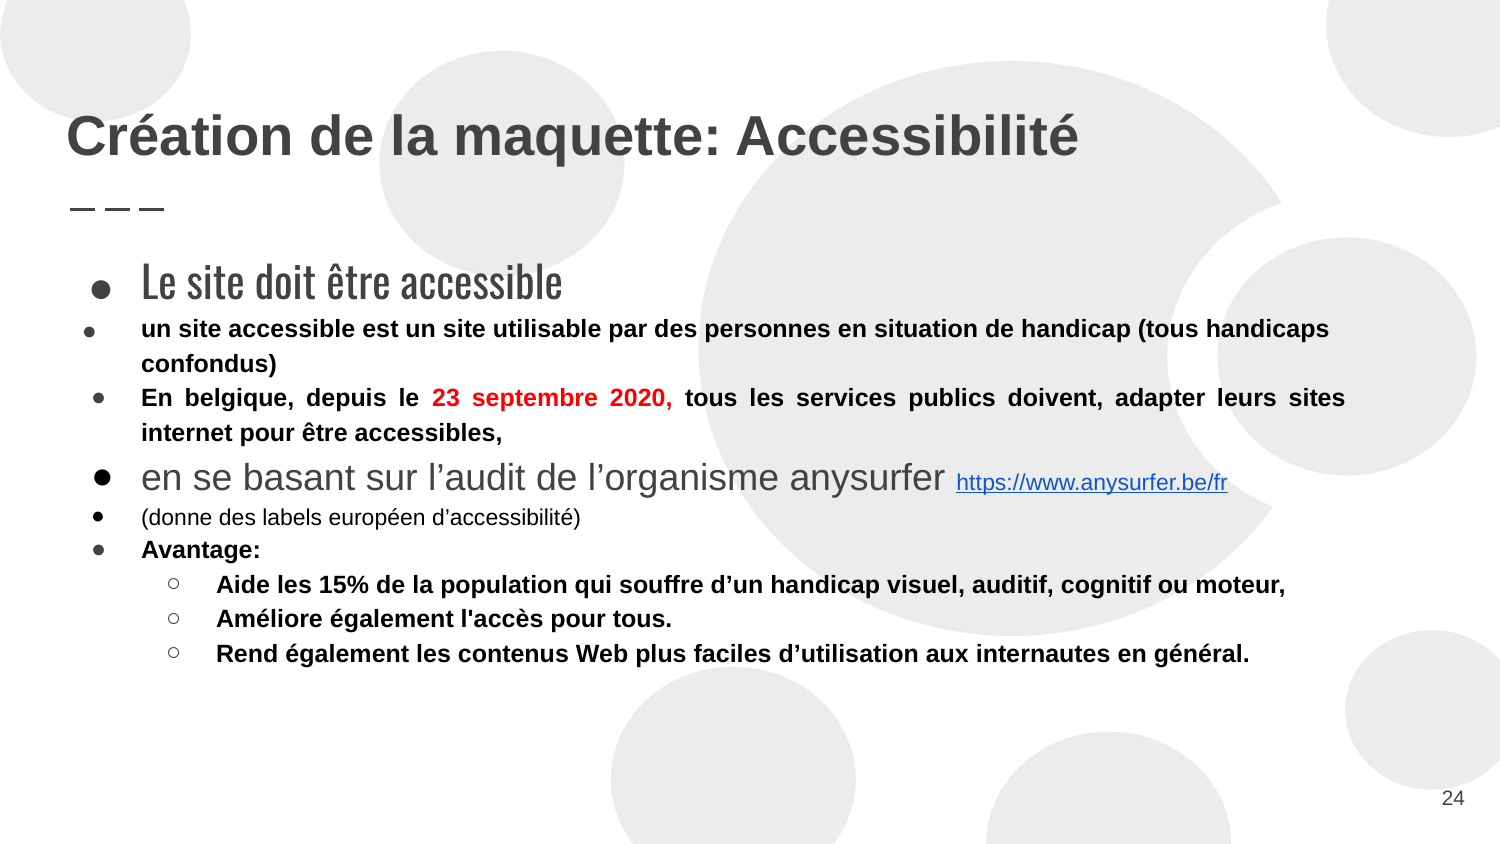

# Création de la maquette: Accessibilité
Le site doit être accessible
un site accessible est un site utilisable par des personnes en situation de handicap (tous handicaps confondus)
En belgique, depuis le 23 septembre 2020, tous les services publics doivent, adapter leurs sites internet pour être accessibles,
en se basant sur l’audit de l’organisme anysurfer https://www.anysurfer.be/fr
(donne des labels européen d’accessibilité)
Avantage:
Aide les 15% de la population qui souffre d’un handicap visuel, auditif, cognitif ou moteur,
Améliore également l'accès pour tous.
Rend également les contenus Web plus faciles d’utilisation aux internautes en général.

24